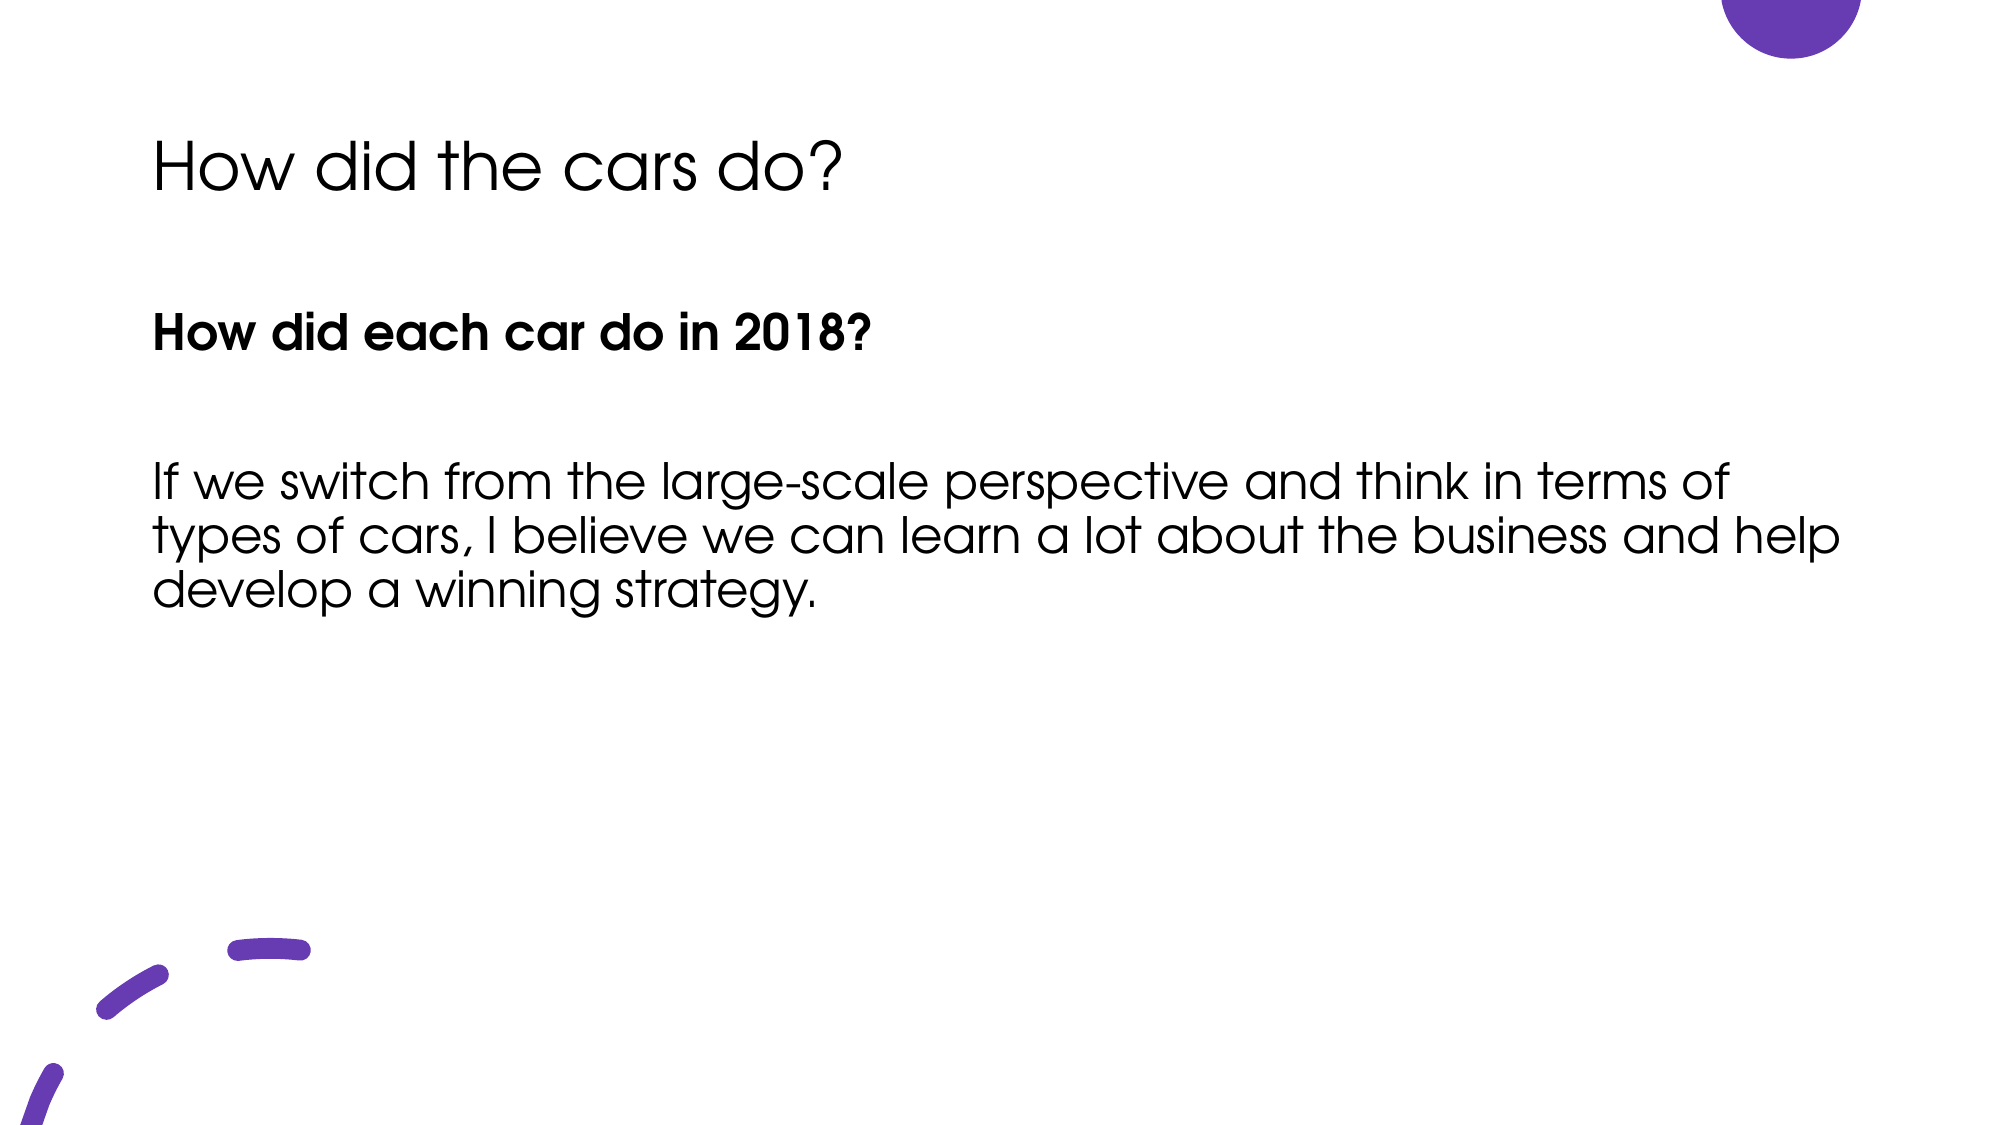

# How did the cars do?
How did each car do in 2018?

If we switch from the large-scale perspective and think in terms of types of cars, I believe we can learn a lot about the business and help develop a winning strategy.